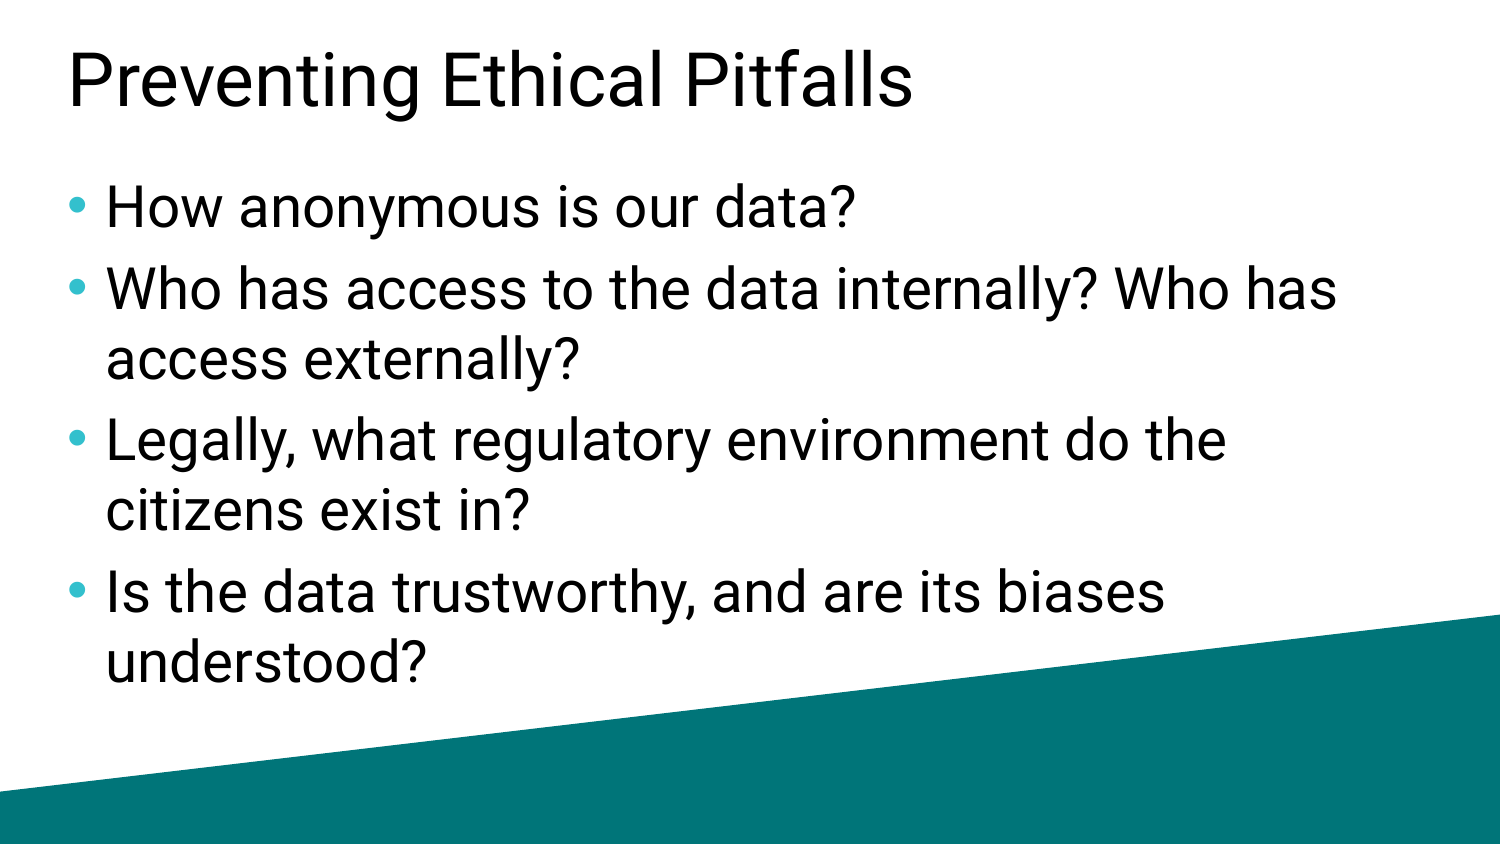

# Preventing Ethical Pitfalls
How anonymous is our data?
Who has access to the data internally? Who has access externally?
Legally, what regulatory environment do the citizens exist in?
Is the data trustworthy, and are its biases understood?